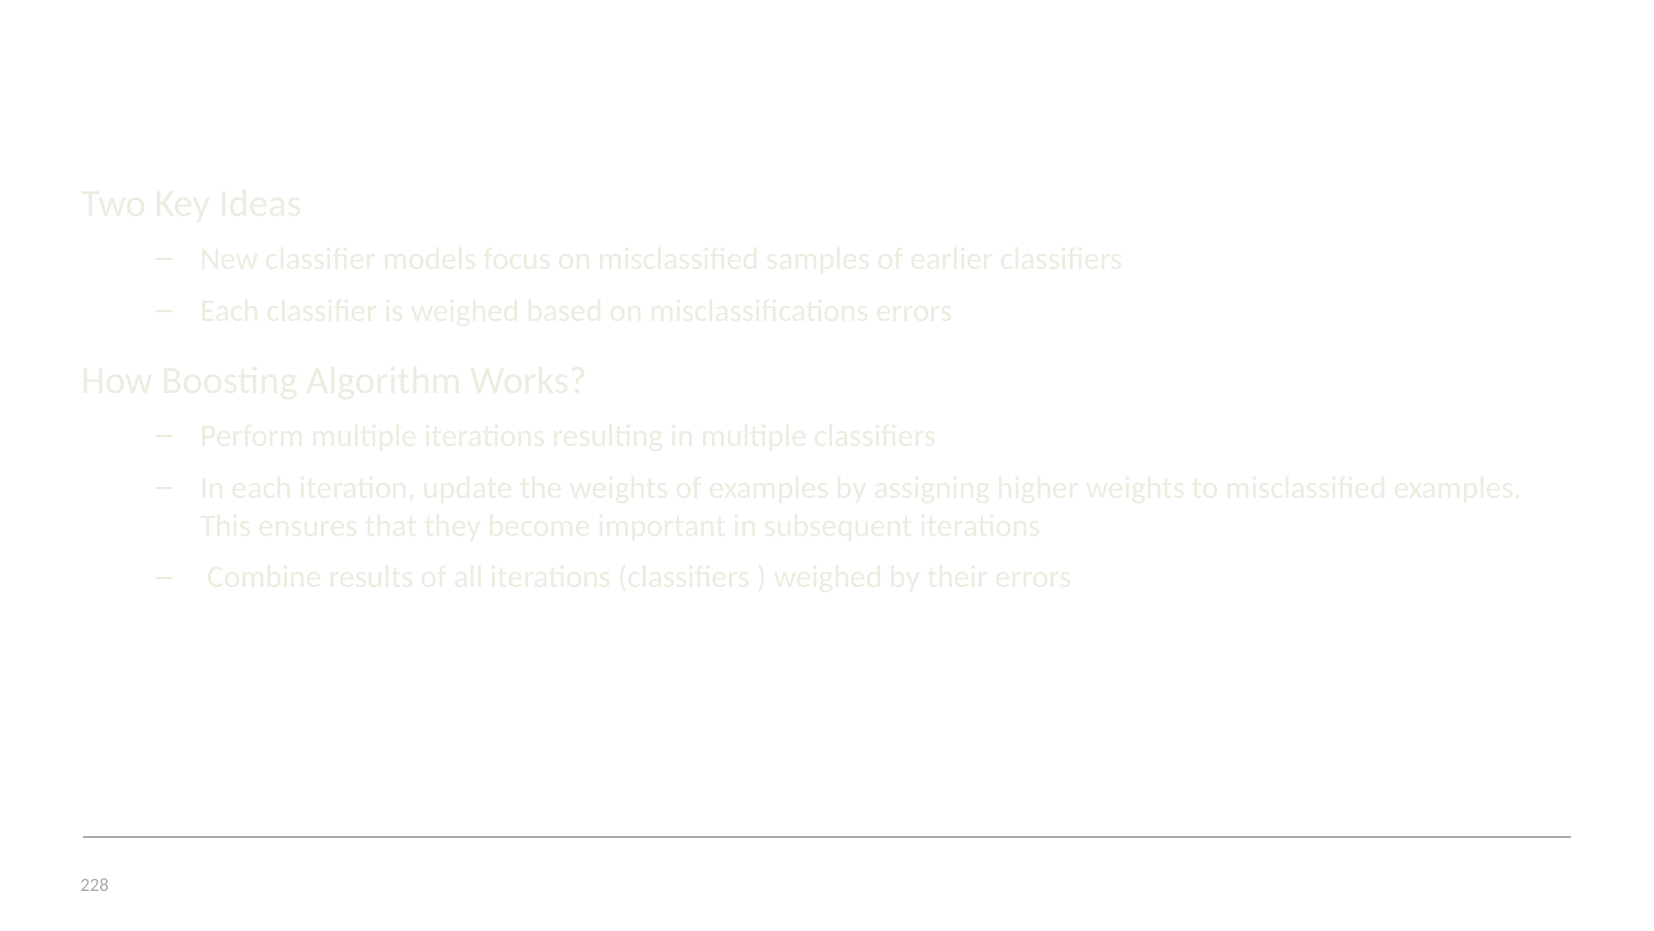

# Boosting Ideas
Two Key Ideas
New classifier models focus on misclassified samples of earlier classifiers
Each classifier is weighed based on misclassifications errors
How Boosting Algorithm Works?
Perform multiple iterations resulting in multiple classifiers
In each iteration, update the weights of examples by assigning higher weights to misclassified examples.  This ensures that they become important in subsequent iterations
 Combine results of all iterations (classifiers ) weighed by their errors
228